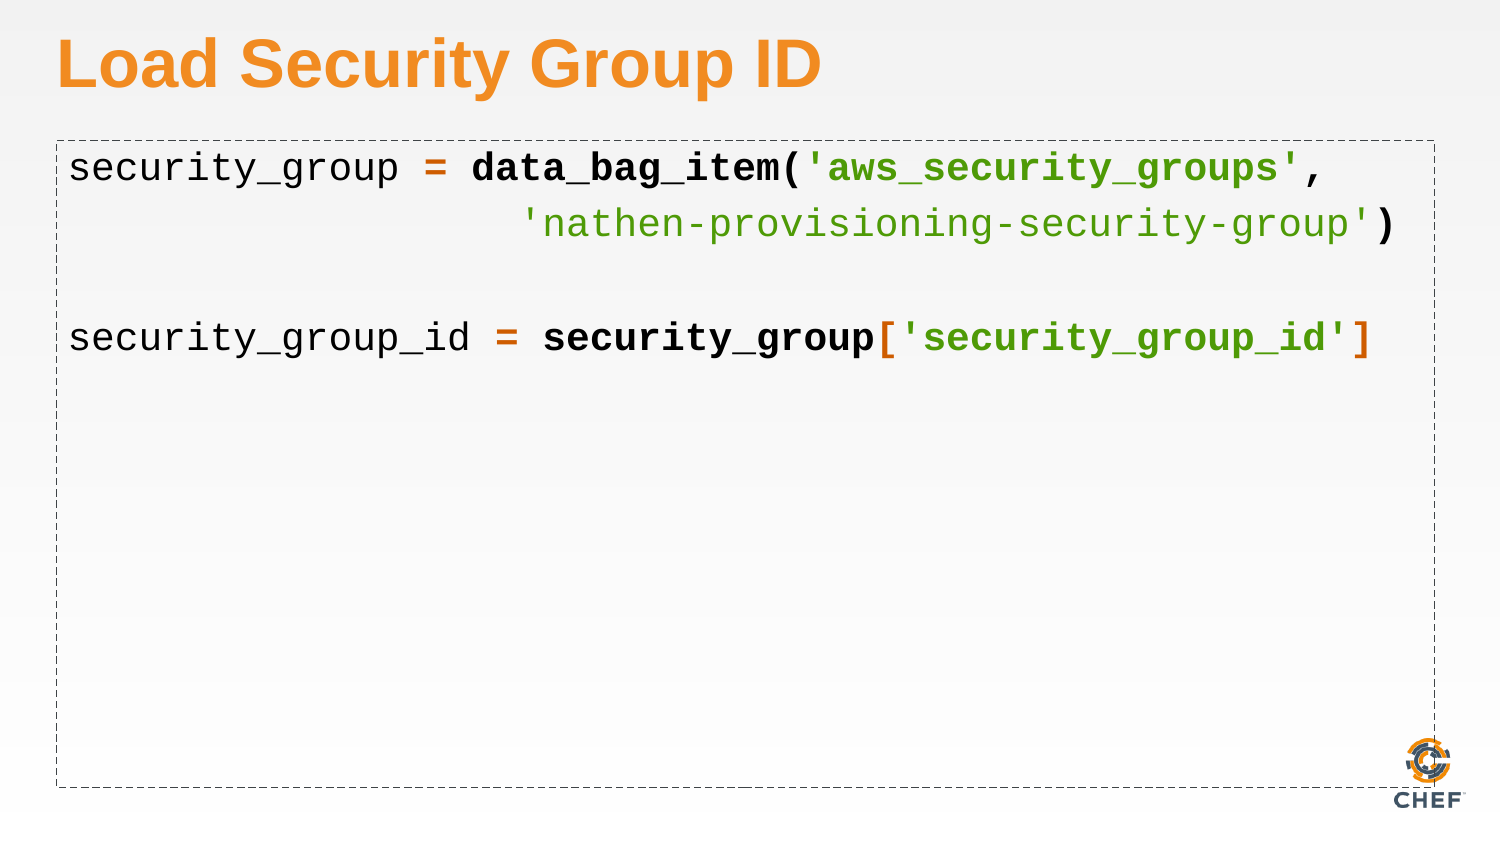

# Load Security Group ID
security_group = data_bag_item('aws_security_groups',
                   'nathen-provisioning-security-group')

security_group_id = security_group['security_group_id']